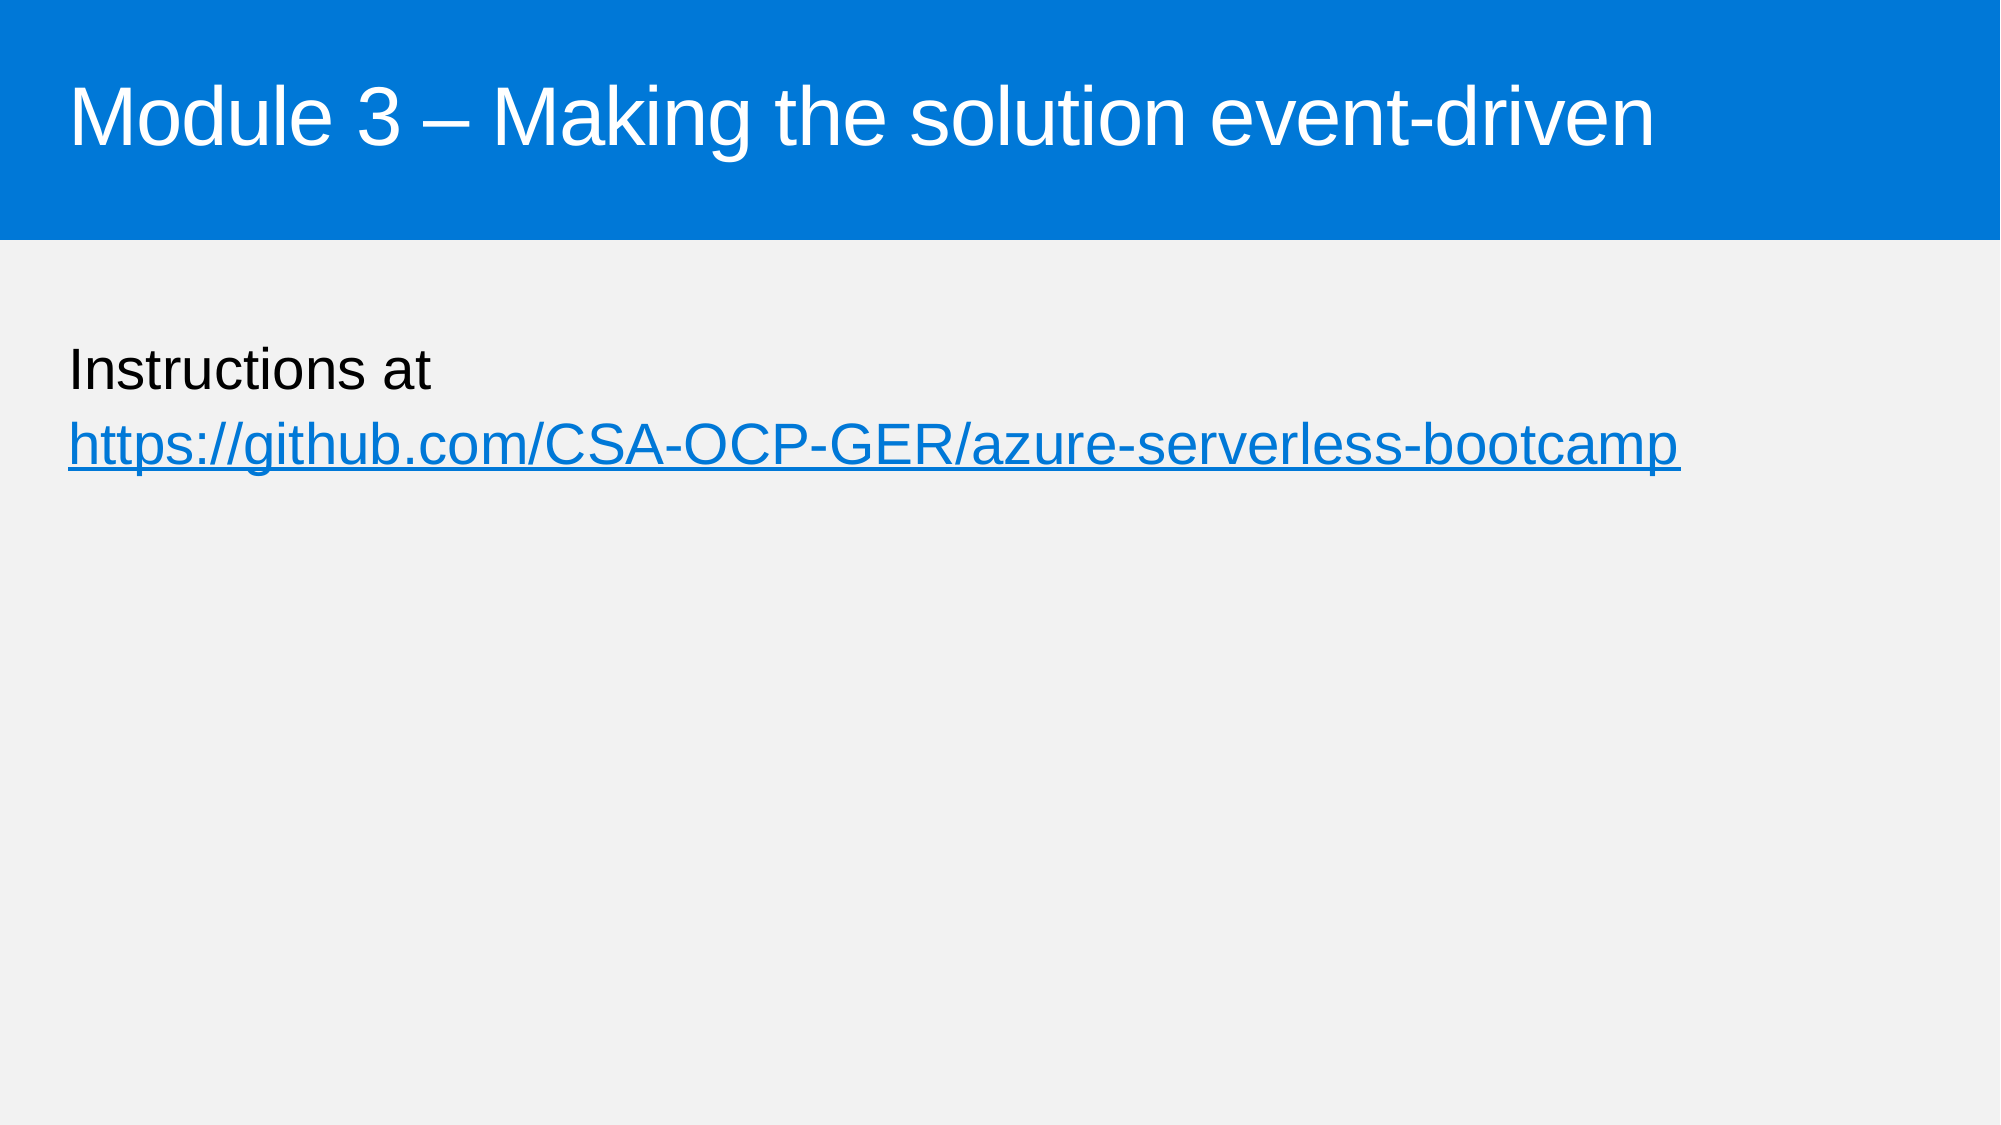

# Module 3 – Making the solution event-driven
Instructions at
https://github.com/CSA-OCP-GER/azure-serverless-bootcamp